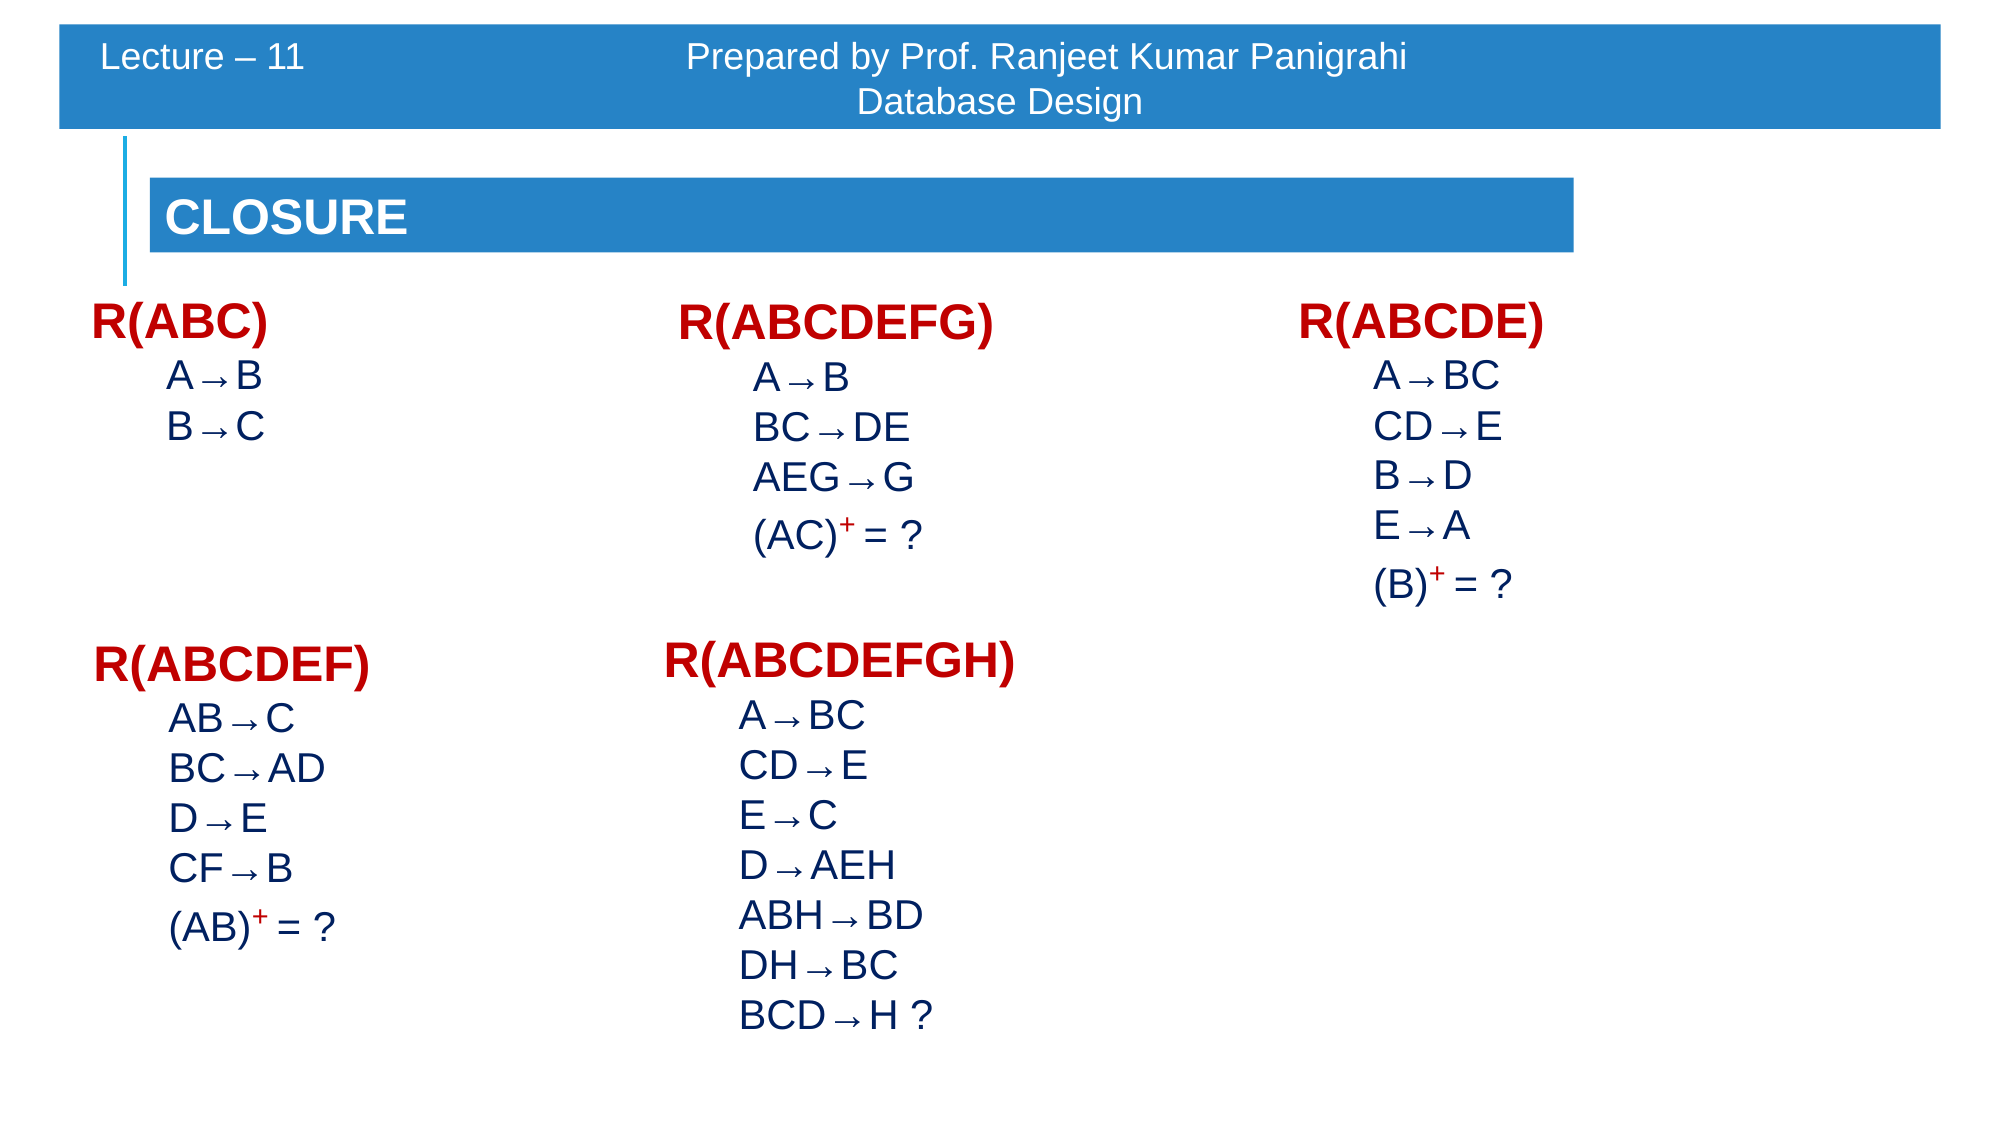

Lecture – 11 		             Prepared by Prof. Ranjeet Kumar Panigrahi				Database Design
CLOSURE
R(ABC)
A→B
B→C
R(ABCDE)
A→BC
CD→E
B→D
E→A
(B)+ = ?
R(ABCDEFG)
A→B
BC→DE
AEG→G
(AC)+ = ?
R(ABCDEFGH)
A→BC
CD→E
E→C
D→AEH
ABH→BD
DH→BC
BCD→H ?
R(ABCDEF)
AB→C
BC→AD
D→E
CF→B
(AB)+ = ?